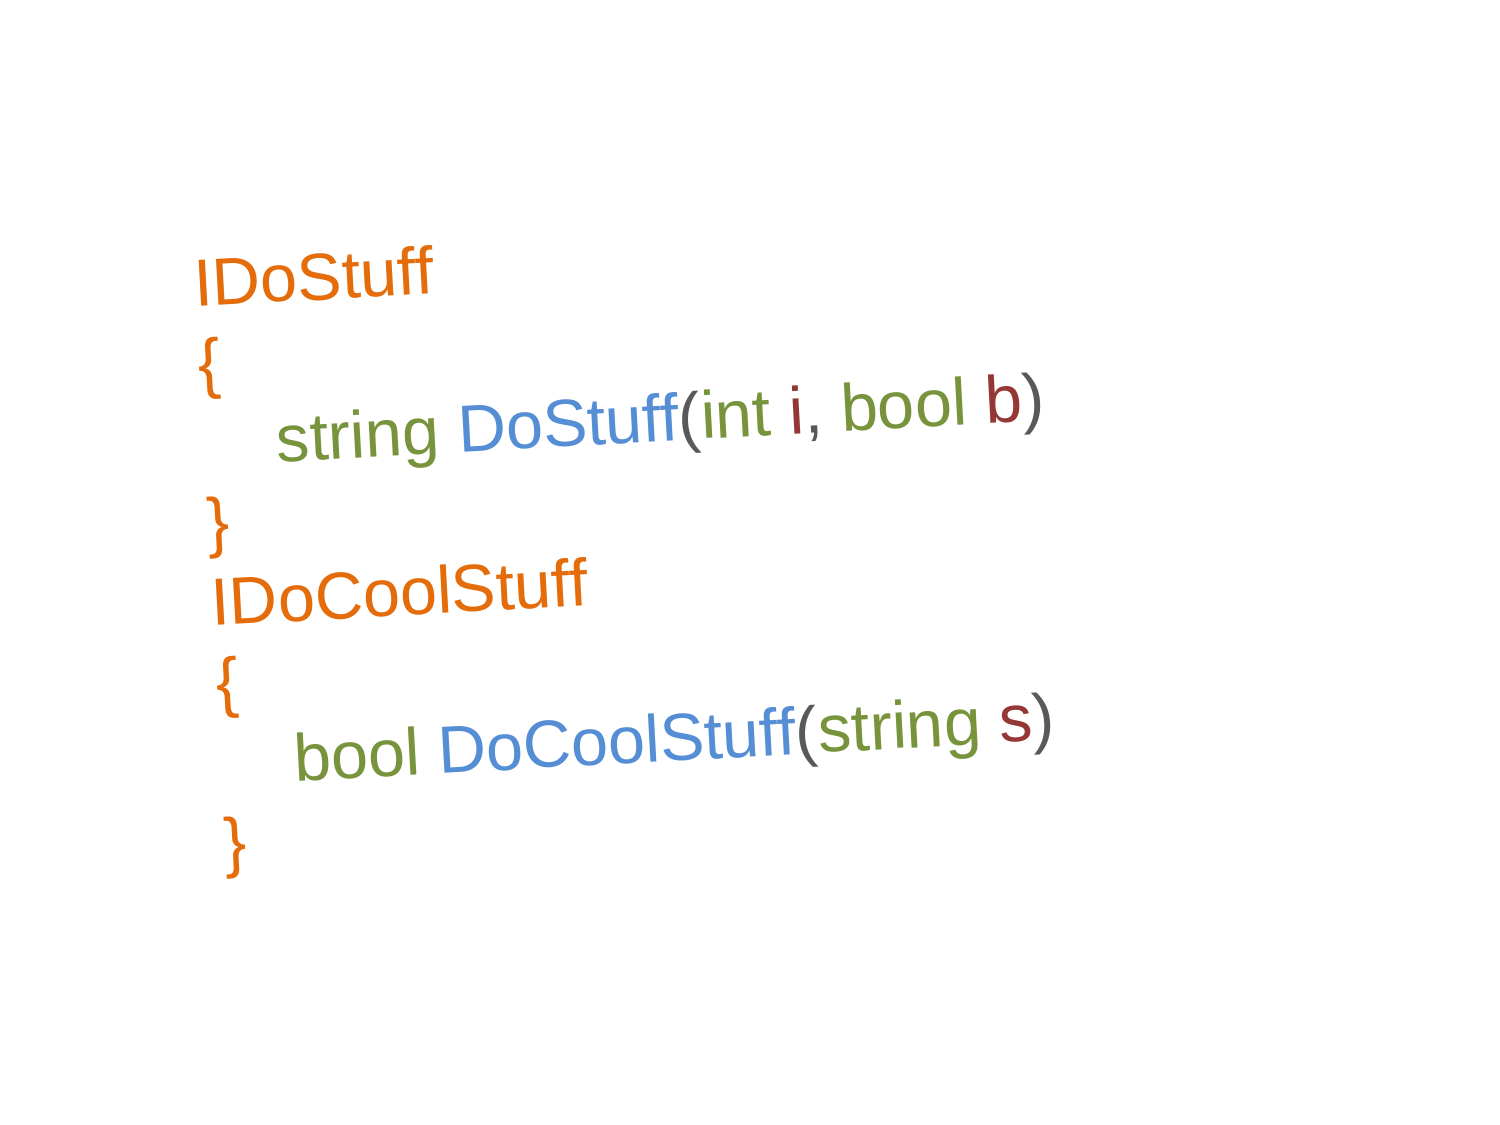

# IDoStuff { string DoStuff(int i, bool b) } IDoCoolStuff { bool DoCoolStuff(string s) }